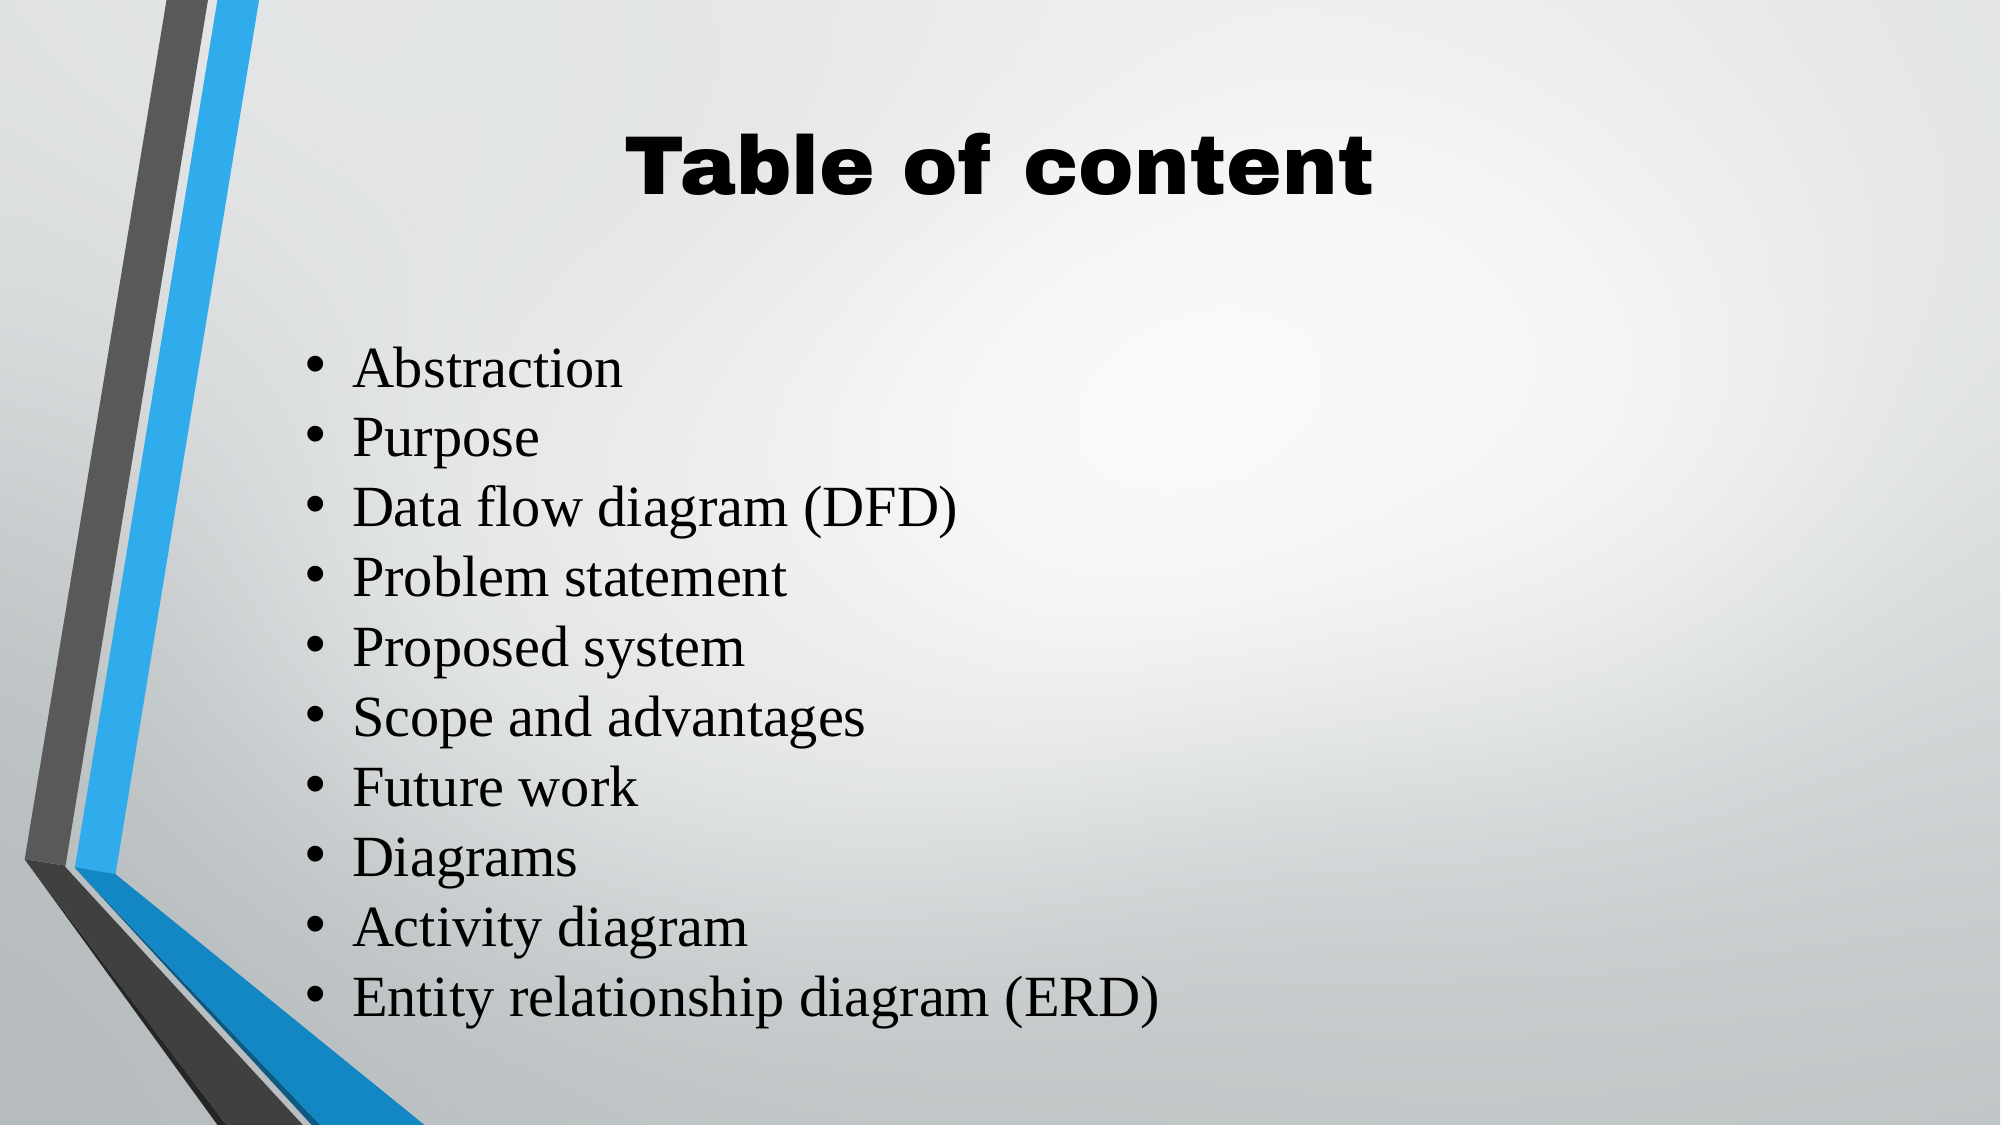

# Table of content
Abstraction
Purpose
Data flow diagram (DFD)
Problem statement
Proposed system
Scope and advantages
Future work
Diagrams
Activity diagram
Entity relationship diagram (ERD)